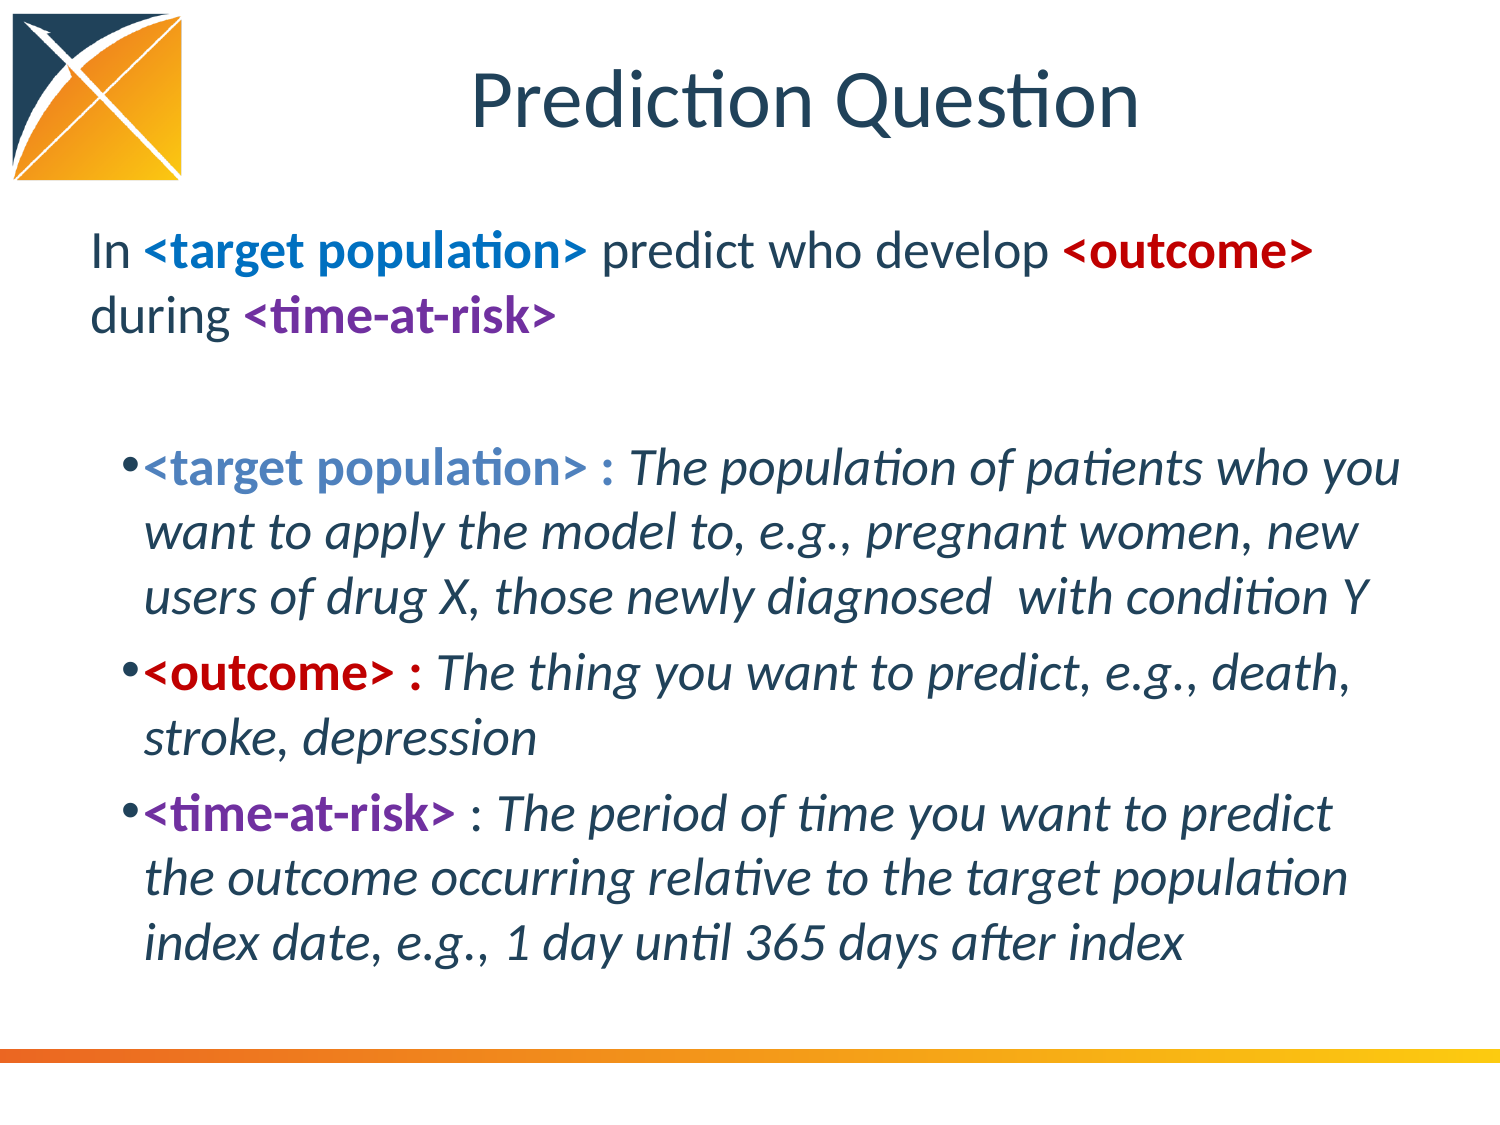

# Prediction Question
In <target population> predict who develop <outcome> during <time-at-risk>

<target population> : The population of patients who you want to apply the model to, e.g., pregnant women, new users of drug X, those newly diagnosed  with condition Y
<outcome> : The thing you want to predict, e.g., death, stroke, depression
<time-at-risk> : The period of time you want to predict the outcome occurring relative to the target population index date, e.g., 1 day until 365 days after index